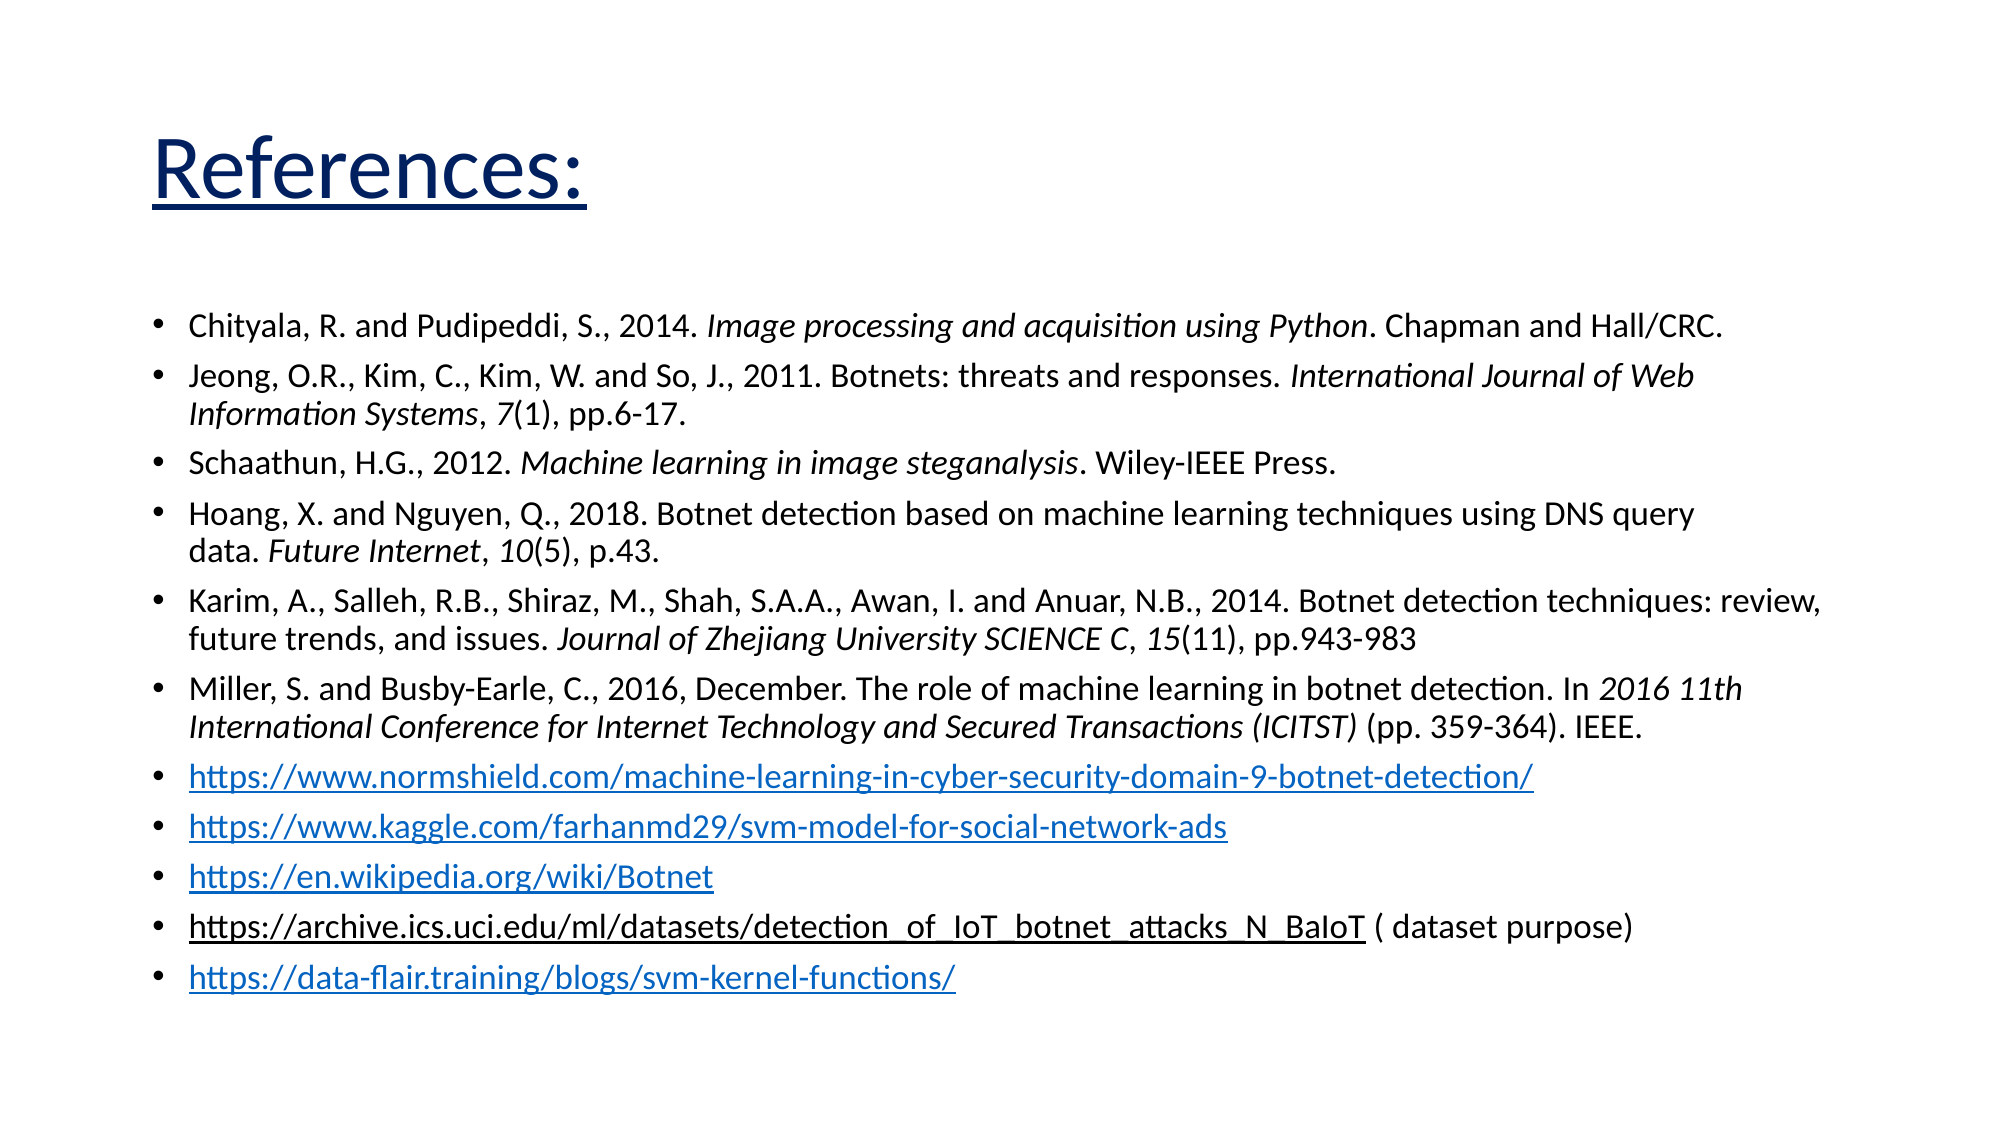

# References:
Chityala, R. and Pudipeddi, S., 2014. Image processing and acquisition using Python. Chapman and Hall/CRC.
Jeong, O.R., Kim, C., Kim, W. and So, J., 2011. Botnets: threats and responses. International Journal of Web Information Systems, 7(1), pp.6-17.
Schaathun, H.G., 2012. Machine learning in image steganalysis. Wiley-IEEE Press.
Hoang, X. and Nguyen, Q., 2018. Botnet detection based on machine learning techniques using DNS query data. Future Internet, 10(5), p.43.
Karim, A., Salleh, R.B., Shiraz, M., Shah, S.A.A., Awan, I. and Anuar, N.B., 2014. Botnet detection techniques: review, future trends, and issues. Journal of Zhejiang University SCIENCE C, 15(11), pp.943-983
Miller, S. and Busby-Earle, C., 2016, December. The role of machine learning in botnet detection. In 2016 11th International Conference for Internet Technology and Secured Transactions (ICITST) (pp. 359-364). IEEE.
https://www.normshield.com/machine-learning-in-cyber-security-domain-9-botnet-detection/
https://www.kaggle.com/farhanmd29/svm-model-for-social-network-ads
https://en.wikipedia.org/wiki/Botnet
https://archive.ics.uci.edu/ml/datasets/detection_of_IoT_botnet_attacks_N_BaIoT ( dataset purpose)
https://data-flair.training/blogs/svm-kernel-functions/